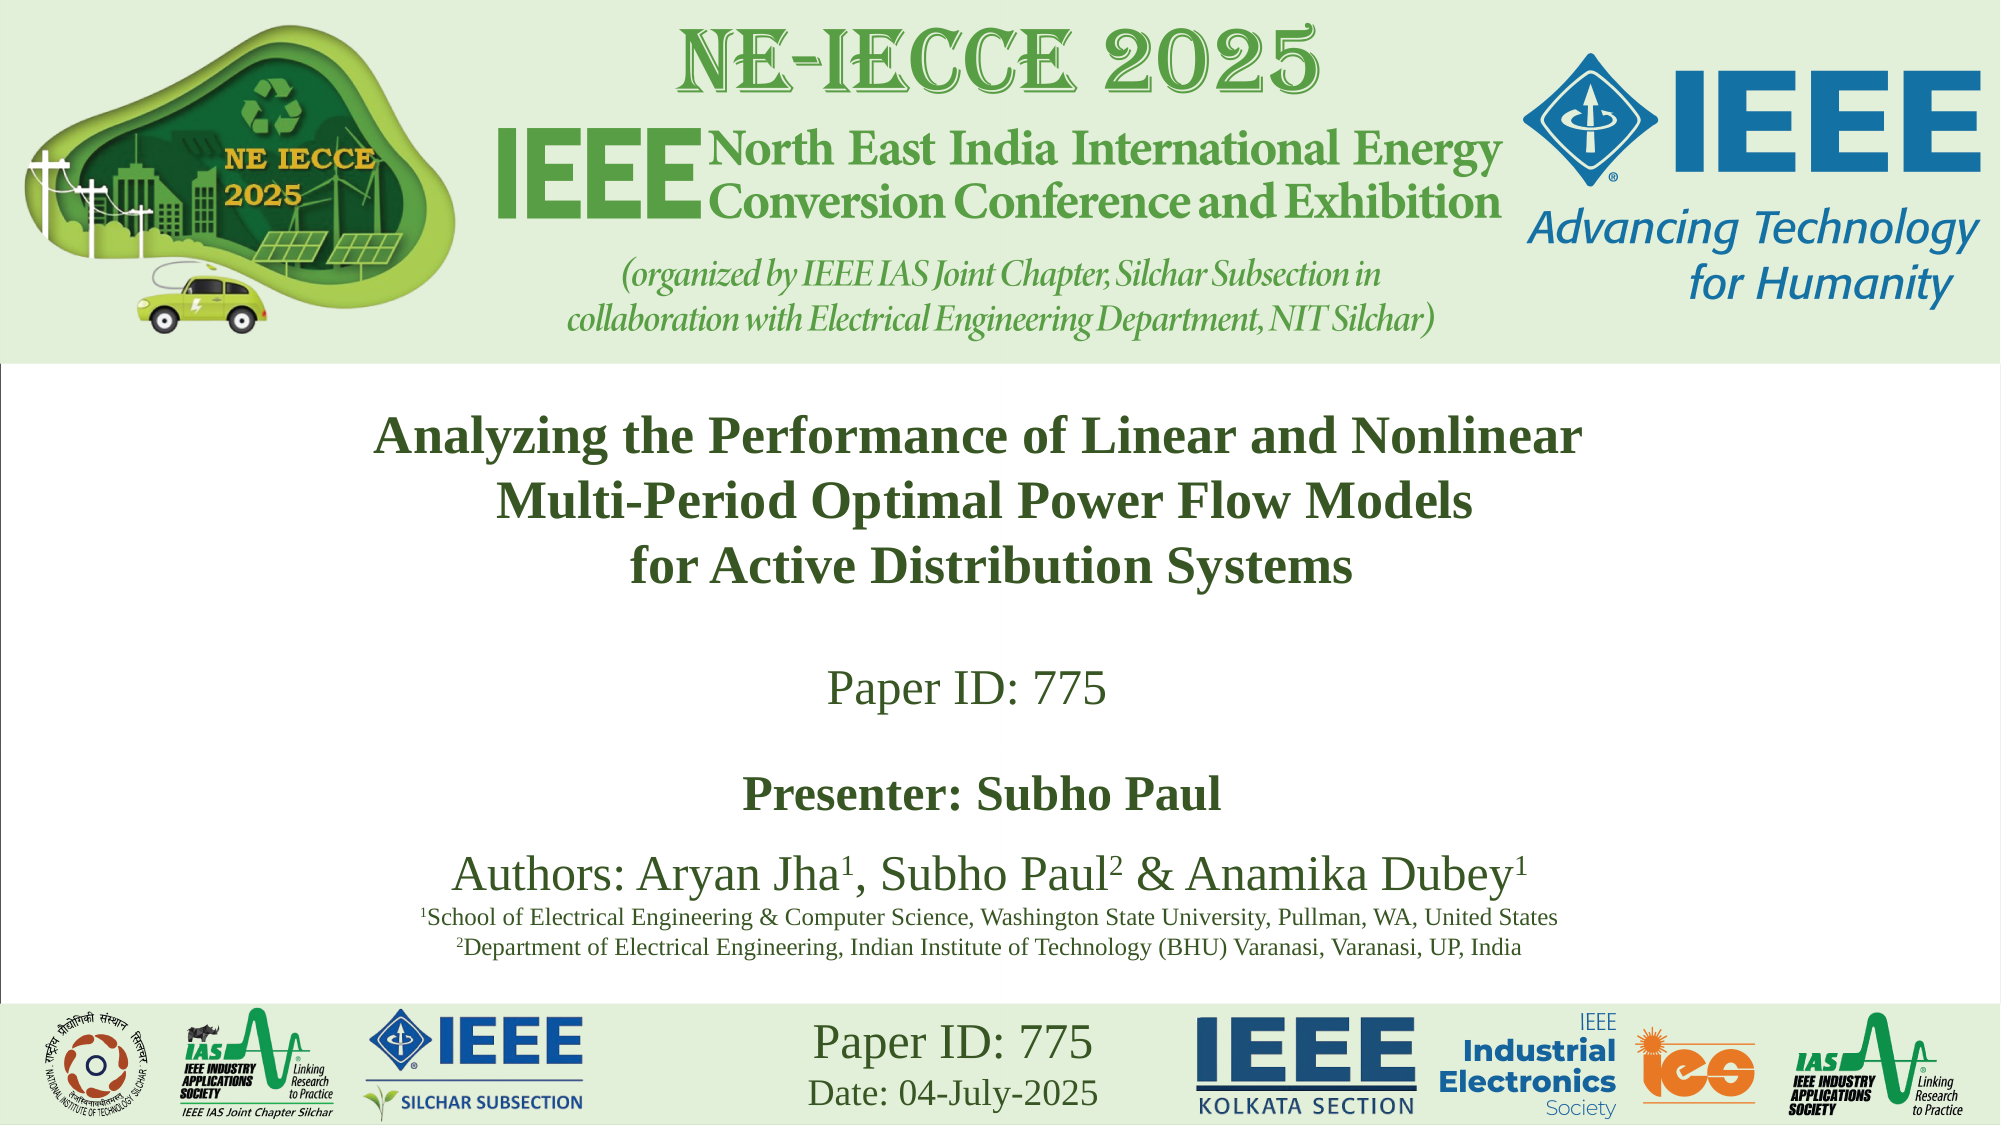

Analyzing the Performance of Linear and Nonlinear
Multi-Period Optimal Power Flow Models
 for Active Distribution Systems
Paper ID: 775
Presenter: Subho Paul
Authors: Aryan Jha1, Subho Paul2 & Anamika Dubey1
1School of Electrical Engineering & Computer Science, Washington State University, Pullman, WA, United States
2Department of Electrical Engineering, Indian Institute of Technology (BHU) Varanasi, Varanasi, UP, India
Paper ID: 775
Date: 04-July-2025